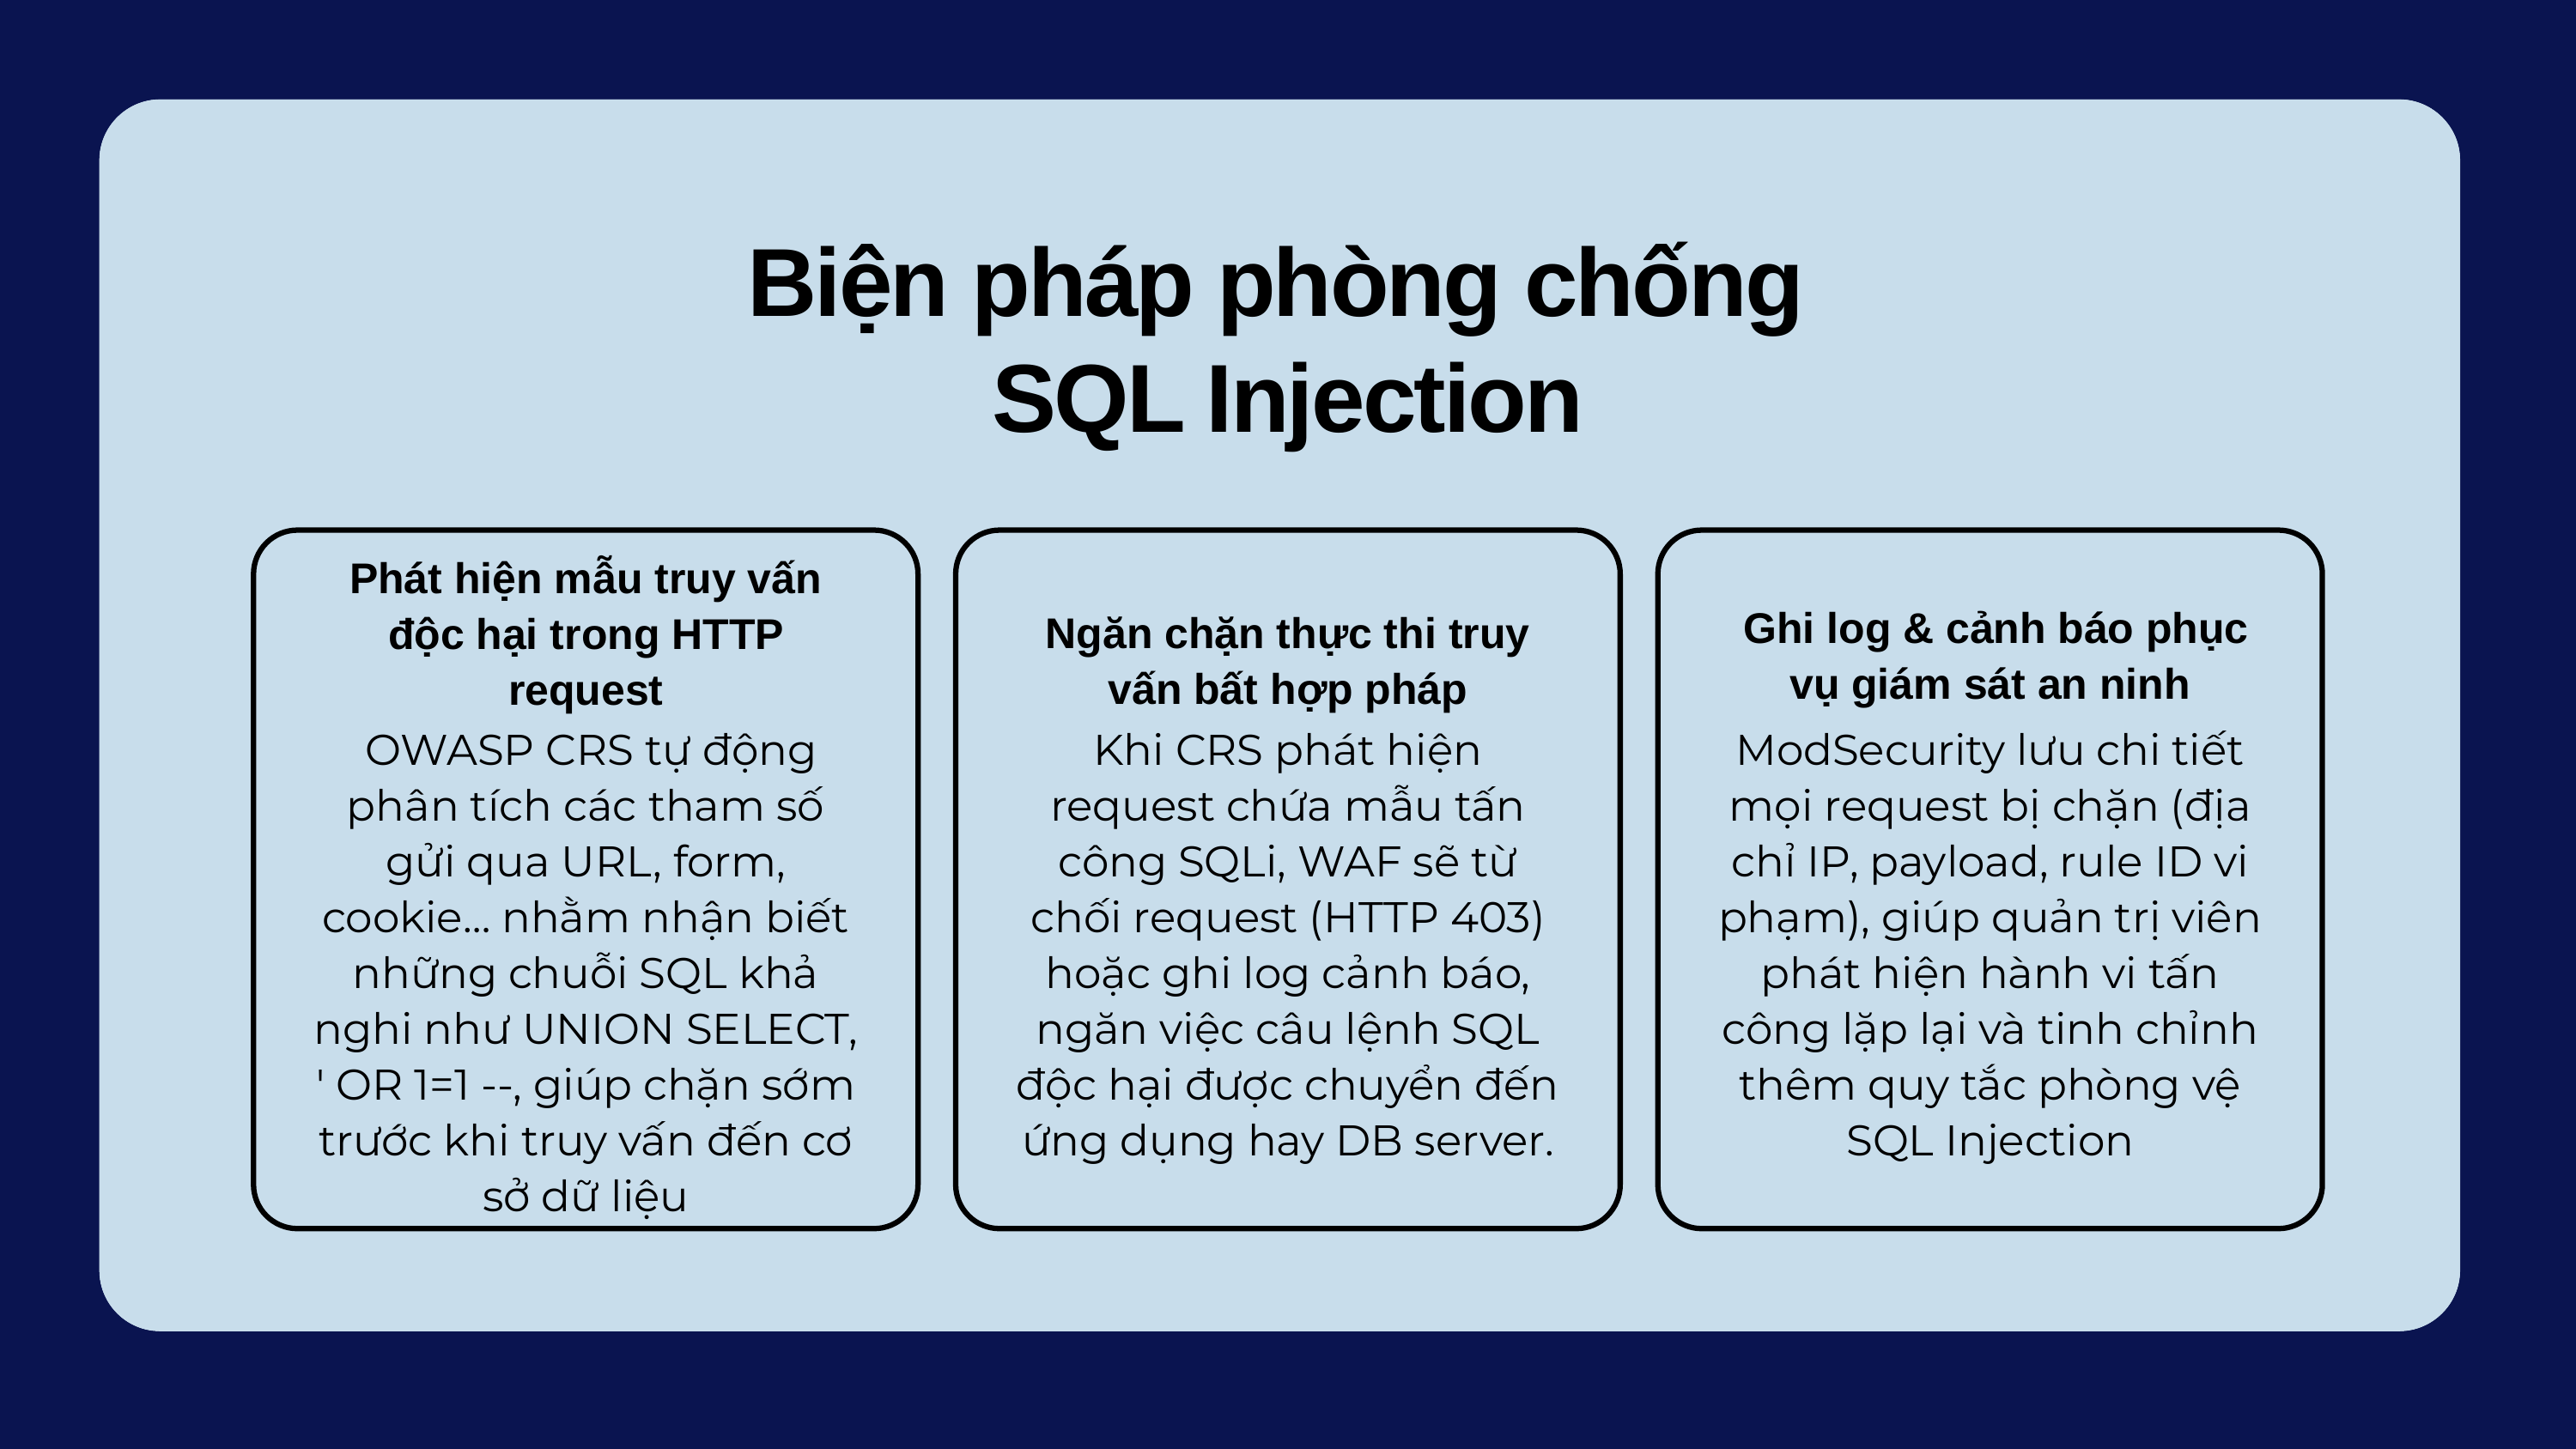

Biện pháp phòng chống
SQL Injection

Phát hiện mẫu truy vấn độc hại trong HTTP request
 OWASP CRS tự động phân tích các tham số gửi qua URL, form, cookie… nhằm nhận biết những chuỗi SQL khả nghi như UNION SELECT, ' OR 1=1 --, giúp chặn sớm trước khi truy vấn đến cơ sở dữ liệu
Ngăn chặn thực thi truy vấn bất hợp pháp
Khi CRS phát hiện request chứa mẫu tấn công SQLi, WAF sẽ từ chối request (HTTP 403) hoặc ghi log cảnh báo, ngăn việc câu lệnh SQL độc hại được chuyển đến ứng dụng hay DB server.
 Ghi log & cảnh báo phục vụ giám sát an ninh
ModSecurity lưu chi tiết mọi request bị chặn (địa chỉ IP, payload, rule ID vi phạm), giúp quản trị viên phát hiện hành vi tấn công lặp lại và tinh chỉnh thêm quy tắc phòng vệ SQL Injection